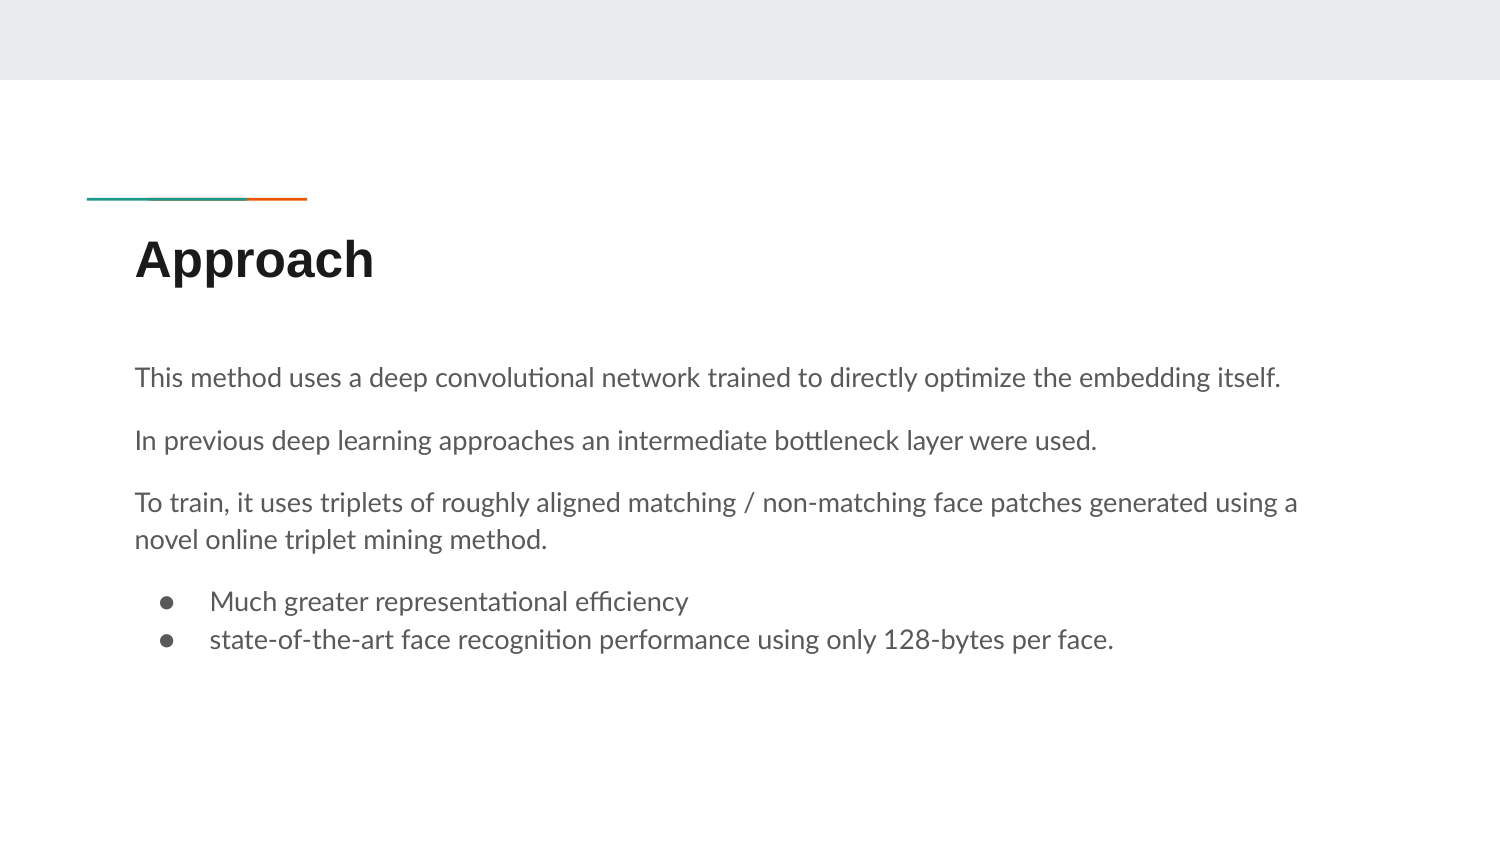

# Approach
This method uses a deep convolutional network trained to directly optimize the embedding itself.
In previous deep learning approaches an intermediate bottleneck layer were used.
To train, it uses triplets of roughly aligned matching / non-matching face patches generated using a novel online triplet mining method.
Much greater representational efficiency
state-of-the-art face recognition performance using only 128-bytes per face.